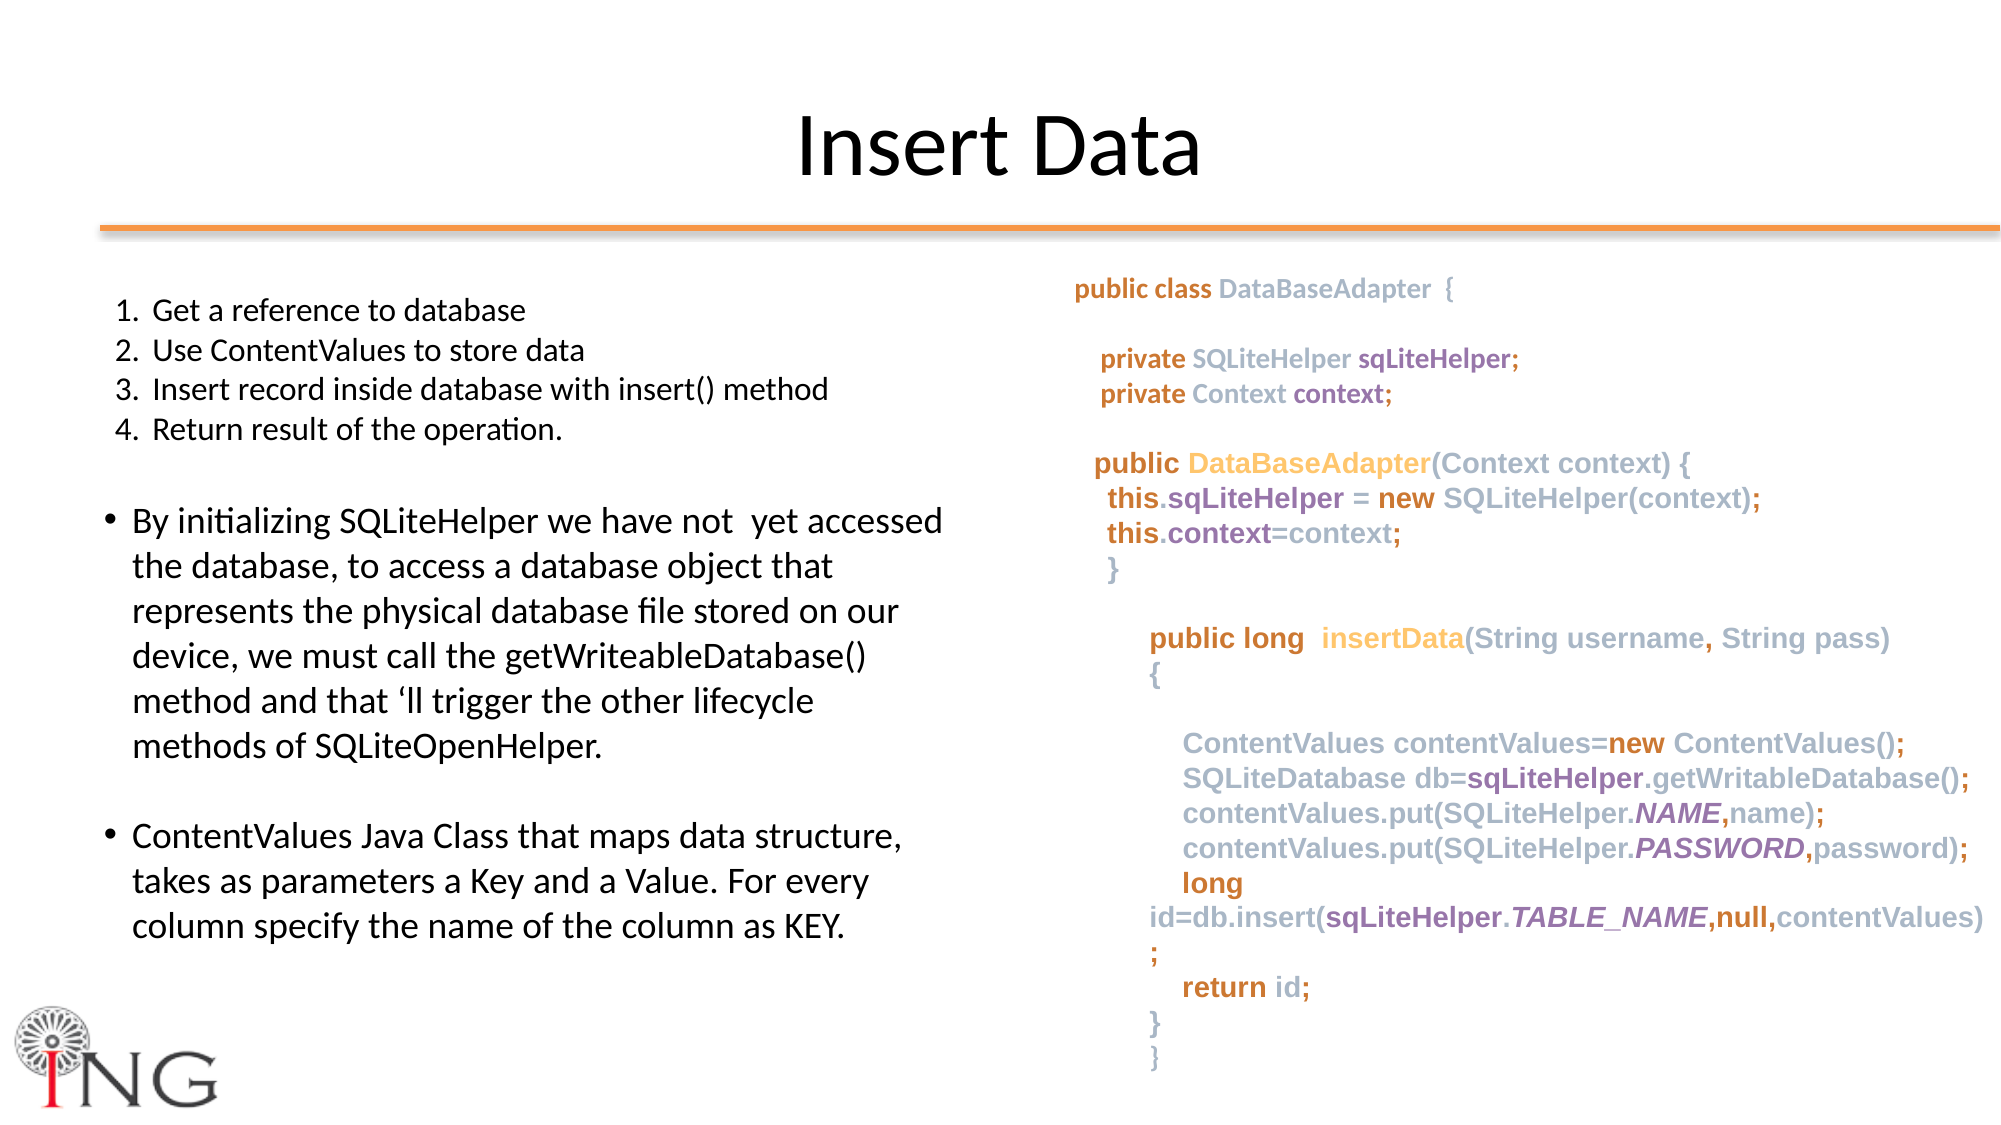

# Insert Data

Get a reference to database
Use ContentValues to store data
Insert record inside database with insert() method
Return result of the operation.
public class DataBaseAdapter  {
    private SQLiteHelper sqLiteHelper;
    private Context context;
   public DataBaseAdapter(Context context) {
    this.sqLiteHelper = new SQLiteHelper(context);
    this.context=context;
    }

public long  insertData(String username, String pass)
{
    ContentValues contentValues=new ContentValues();
    SQLiteDatabase db=sqLiteHelper.getWritableDatabase();
    contentValues.put(SQLiteHelper.NAME,name);
    contentValues.put(SQLiteHelper.PASSWORD,password);
    long id=db.insert(sqLiteHelper.TABLE_NAME,null,contentValues);
    return id;
}
}
By initializing SQLiteHelper we have not  yet accessed the database, to access a database object that represents the physical database file stored on our device, we must call the getWriteableDatabase() method and that ‘ll trigger the other lifecycle methods of SQLiteOpenHelper.

ContentValues Java Class that maps data structure, takes as parameters a Key and a Value. For every column specify the name of the column as KEY.